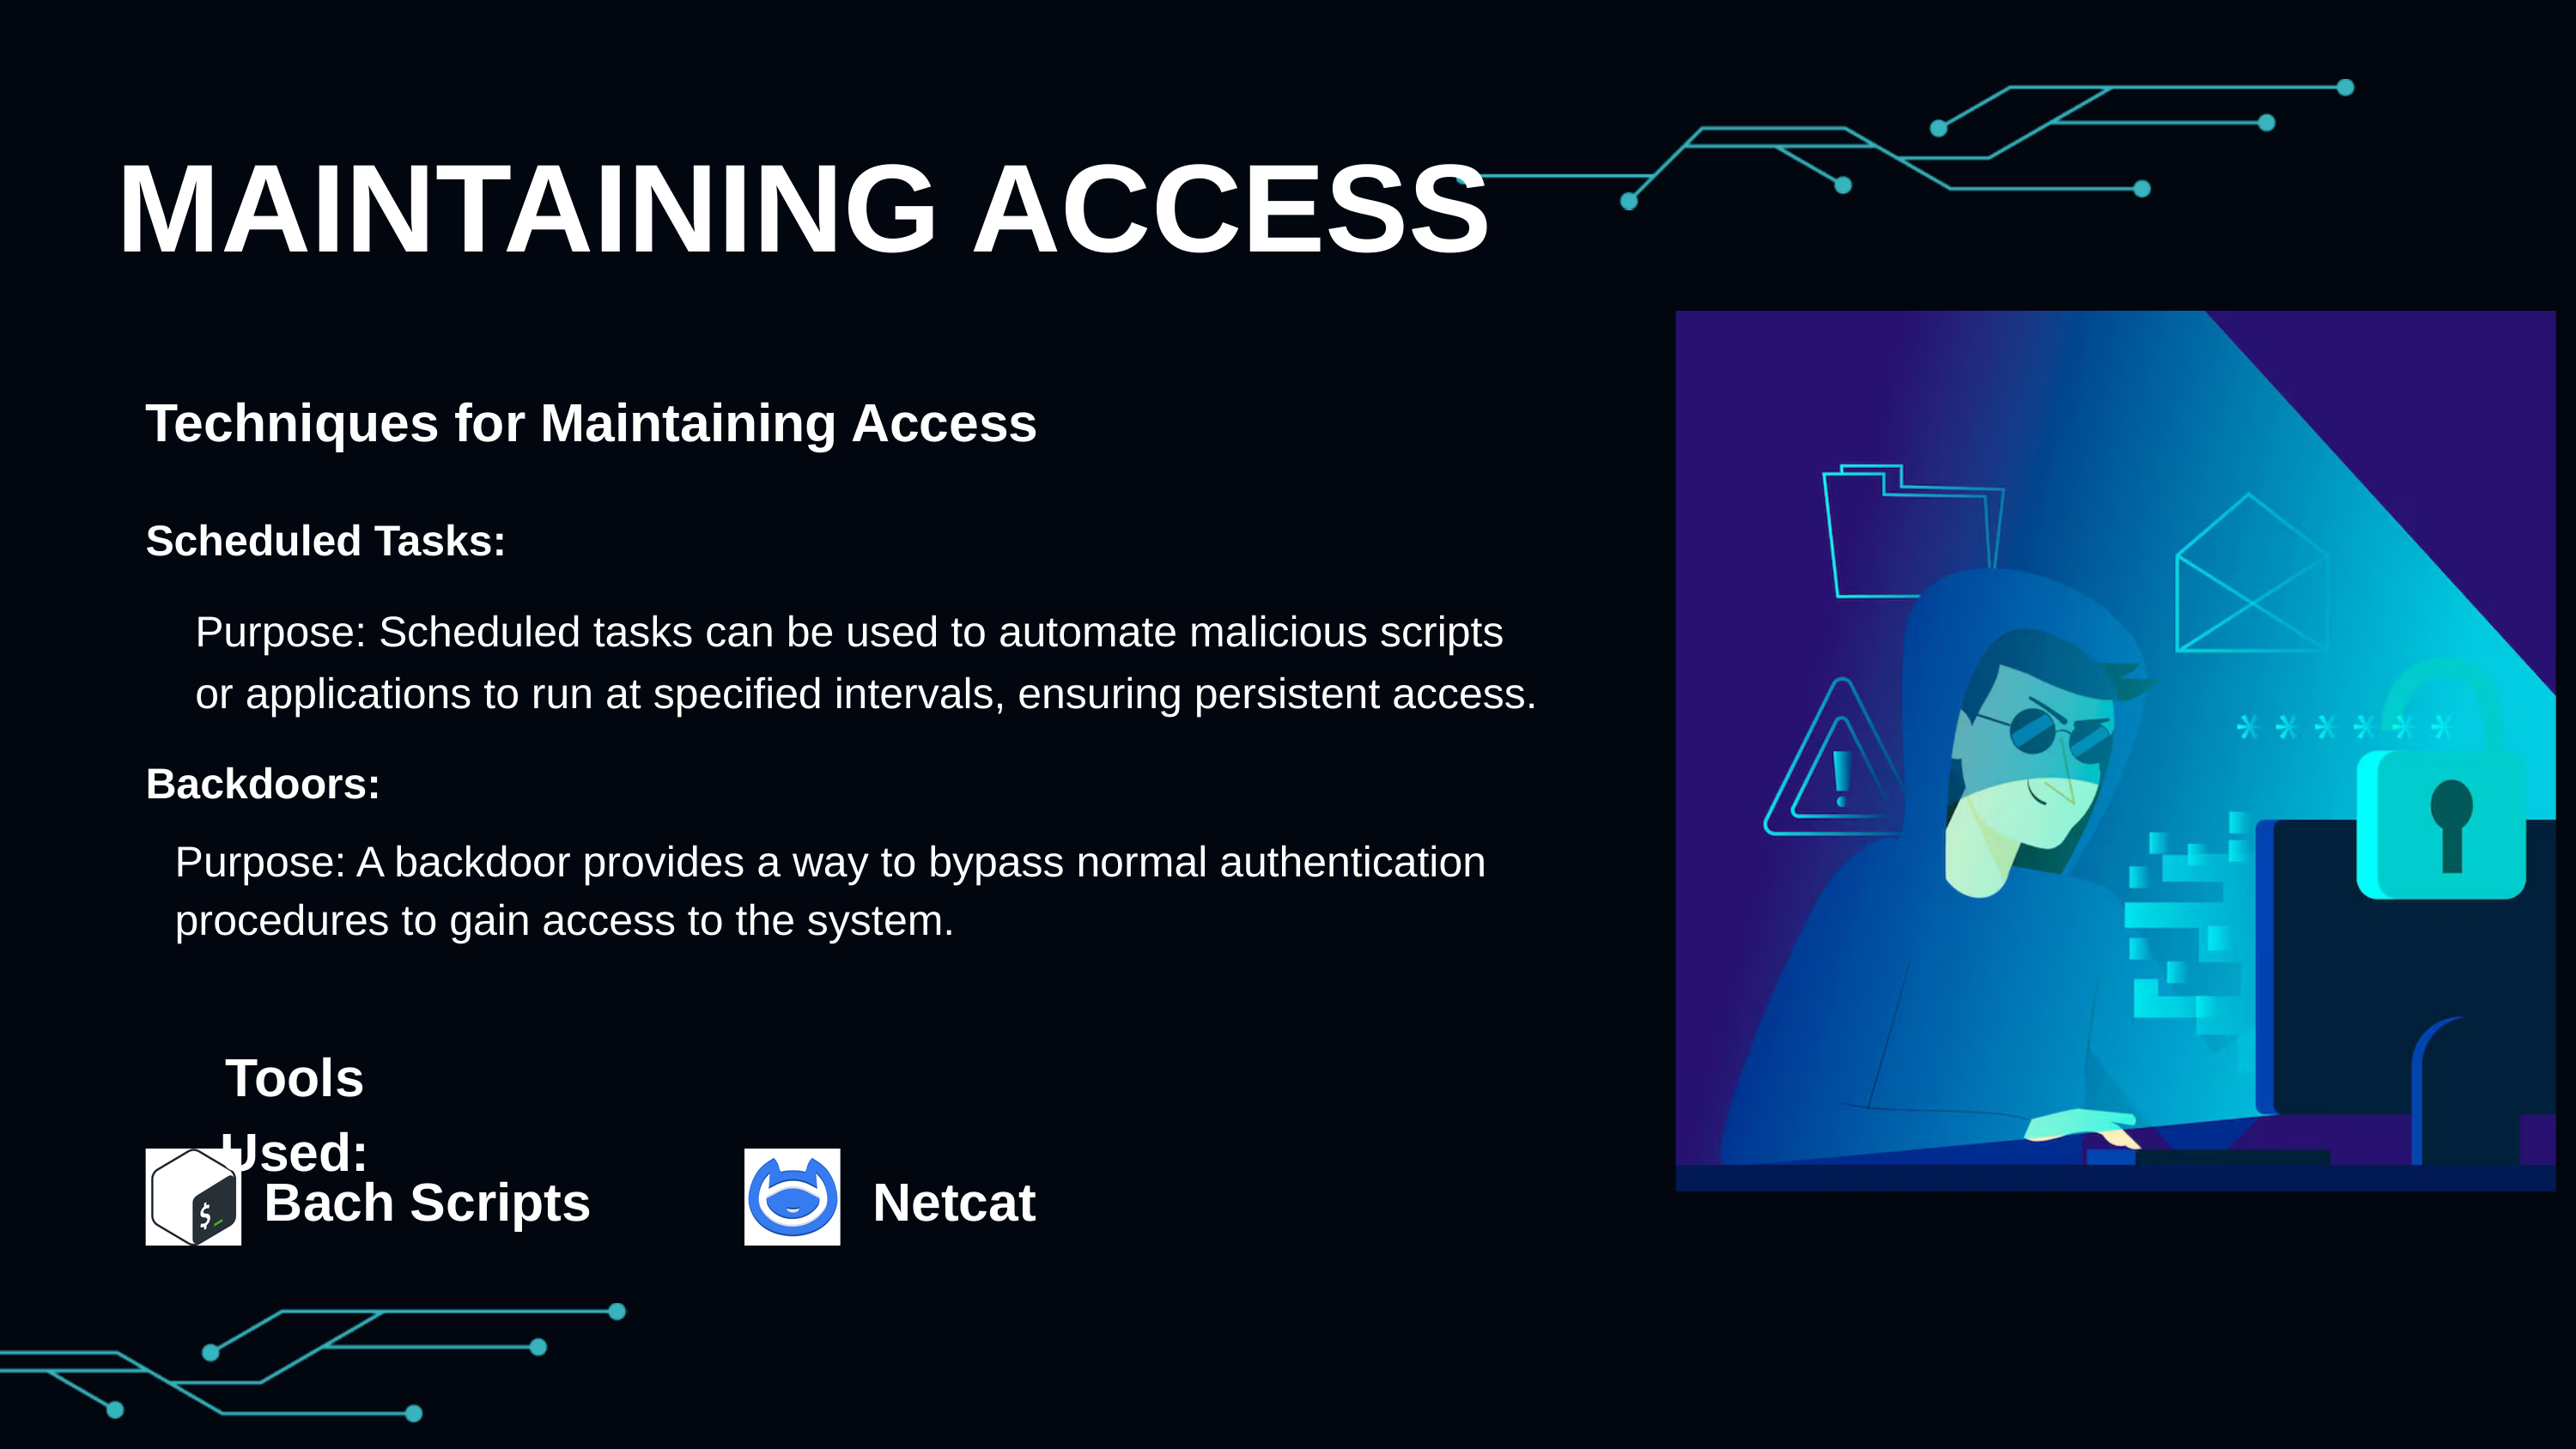

MAINTAINING ACCESS

Techniques for Maintaining Access
Scheduled Tasks:
Purpose: Scheduled tasks can be used to automate malicious scripts
or applications to run at speciﬁed intervals, ensuring persistent access.
Backdoors:
Purpose: A backdoor provides a way to bypass normal authentication
procedures to gain access to the system.
Tools Used:

Bach Scripts
Netcat